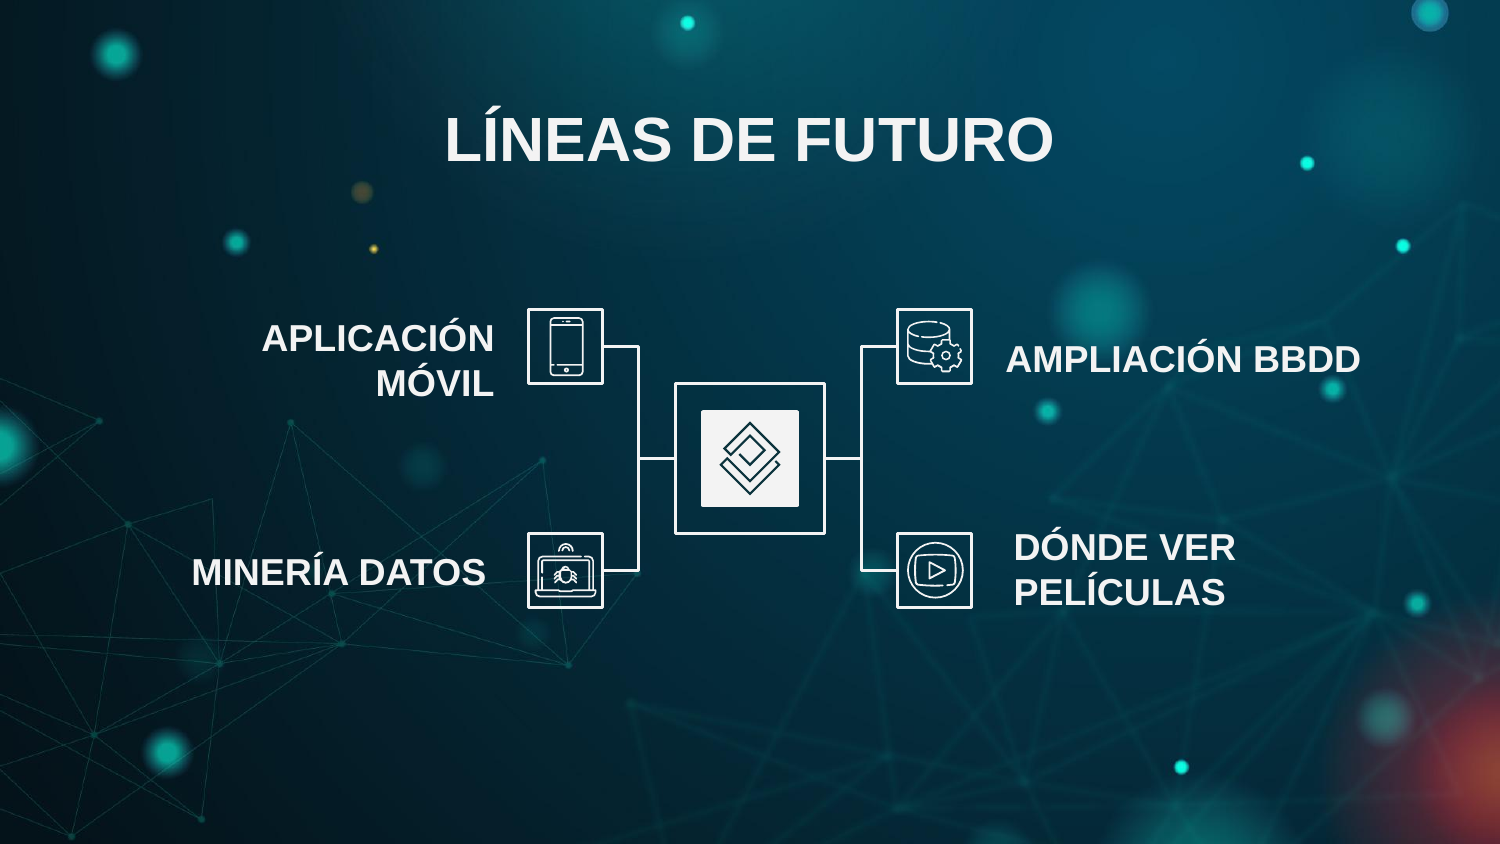

# LÍNEAS DE FUTURO

AMPLIACIÓN BBDD
APLICACIÓN MÓVIL

DÓNDE VER PELÍCULAS
MINERÍA DATOS